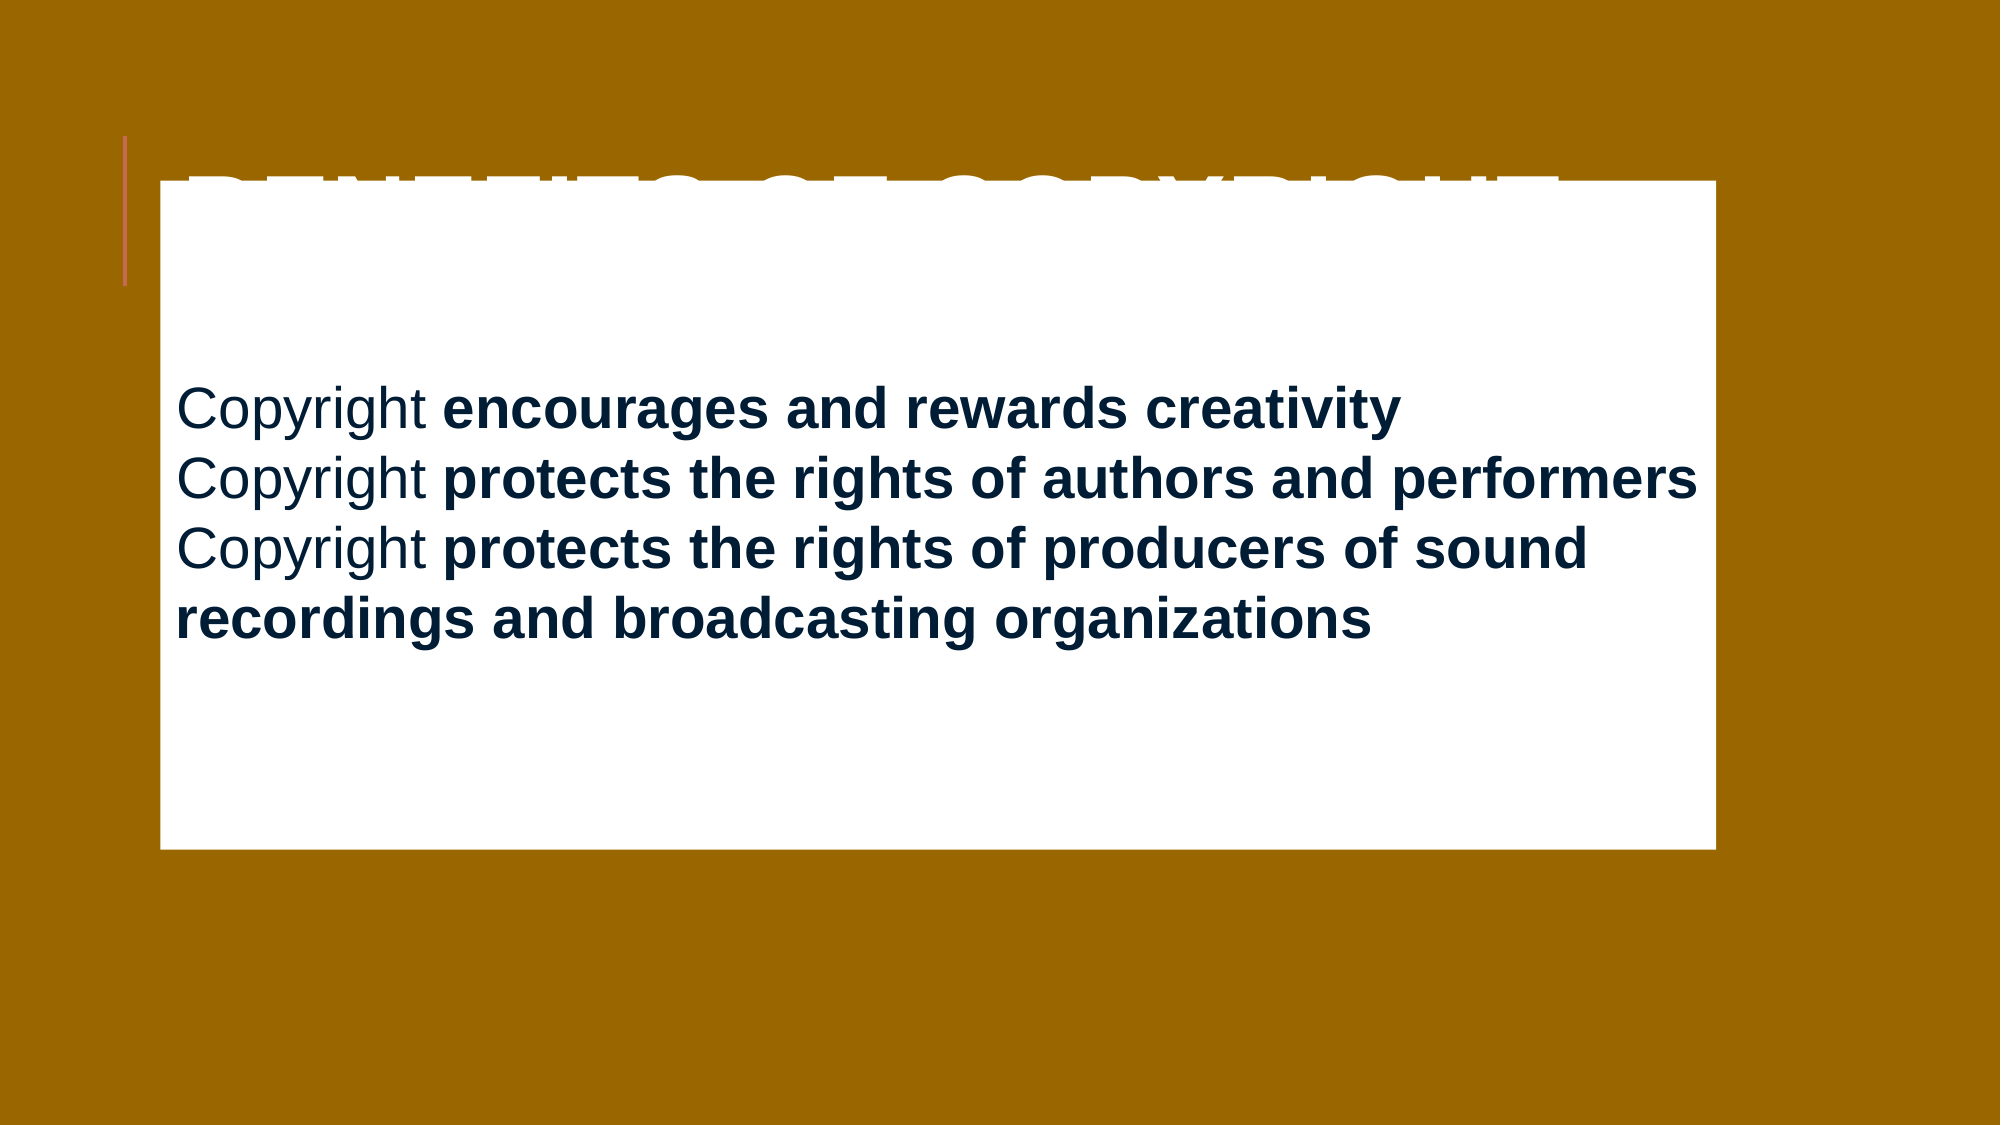

# Benefits of copyright
Copyright encourages and rewards creativity
Copyright protects the rights of authors and performers
Copyright protects the rights of producers of sound recordings and broadcasting organizations